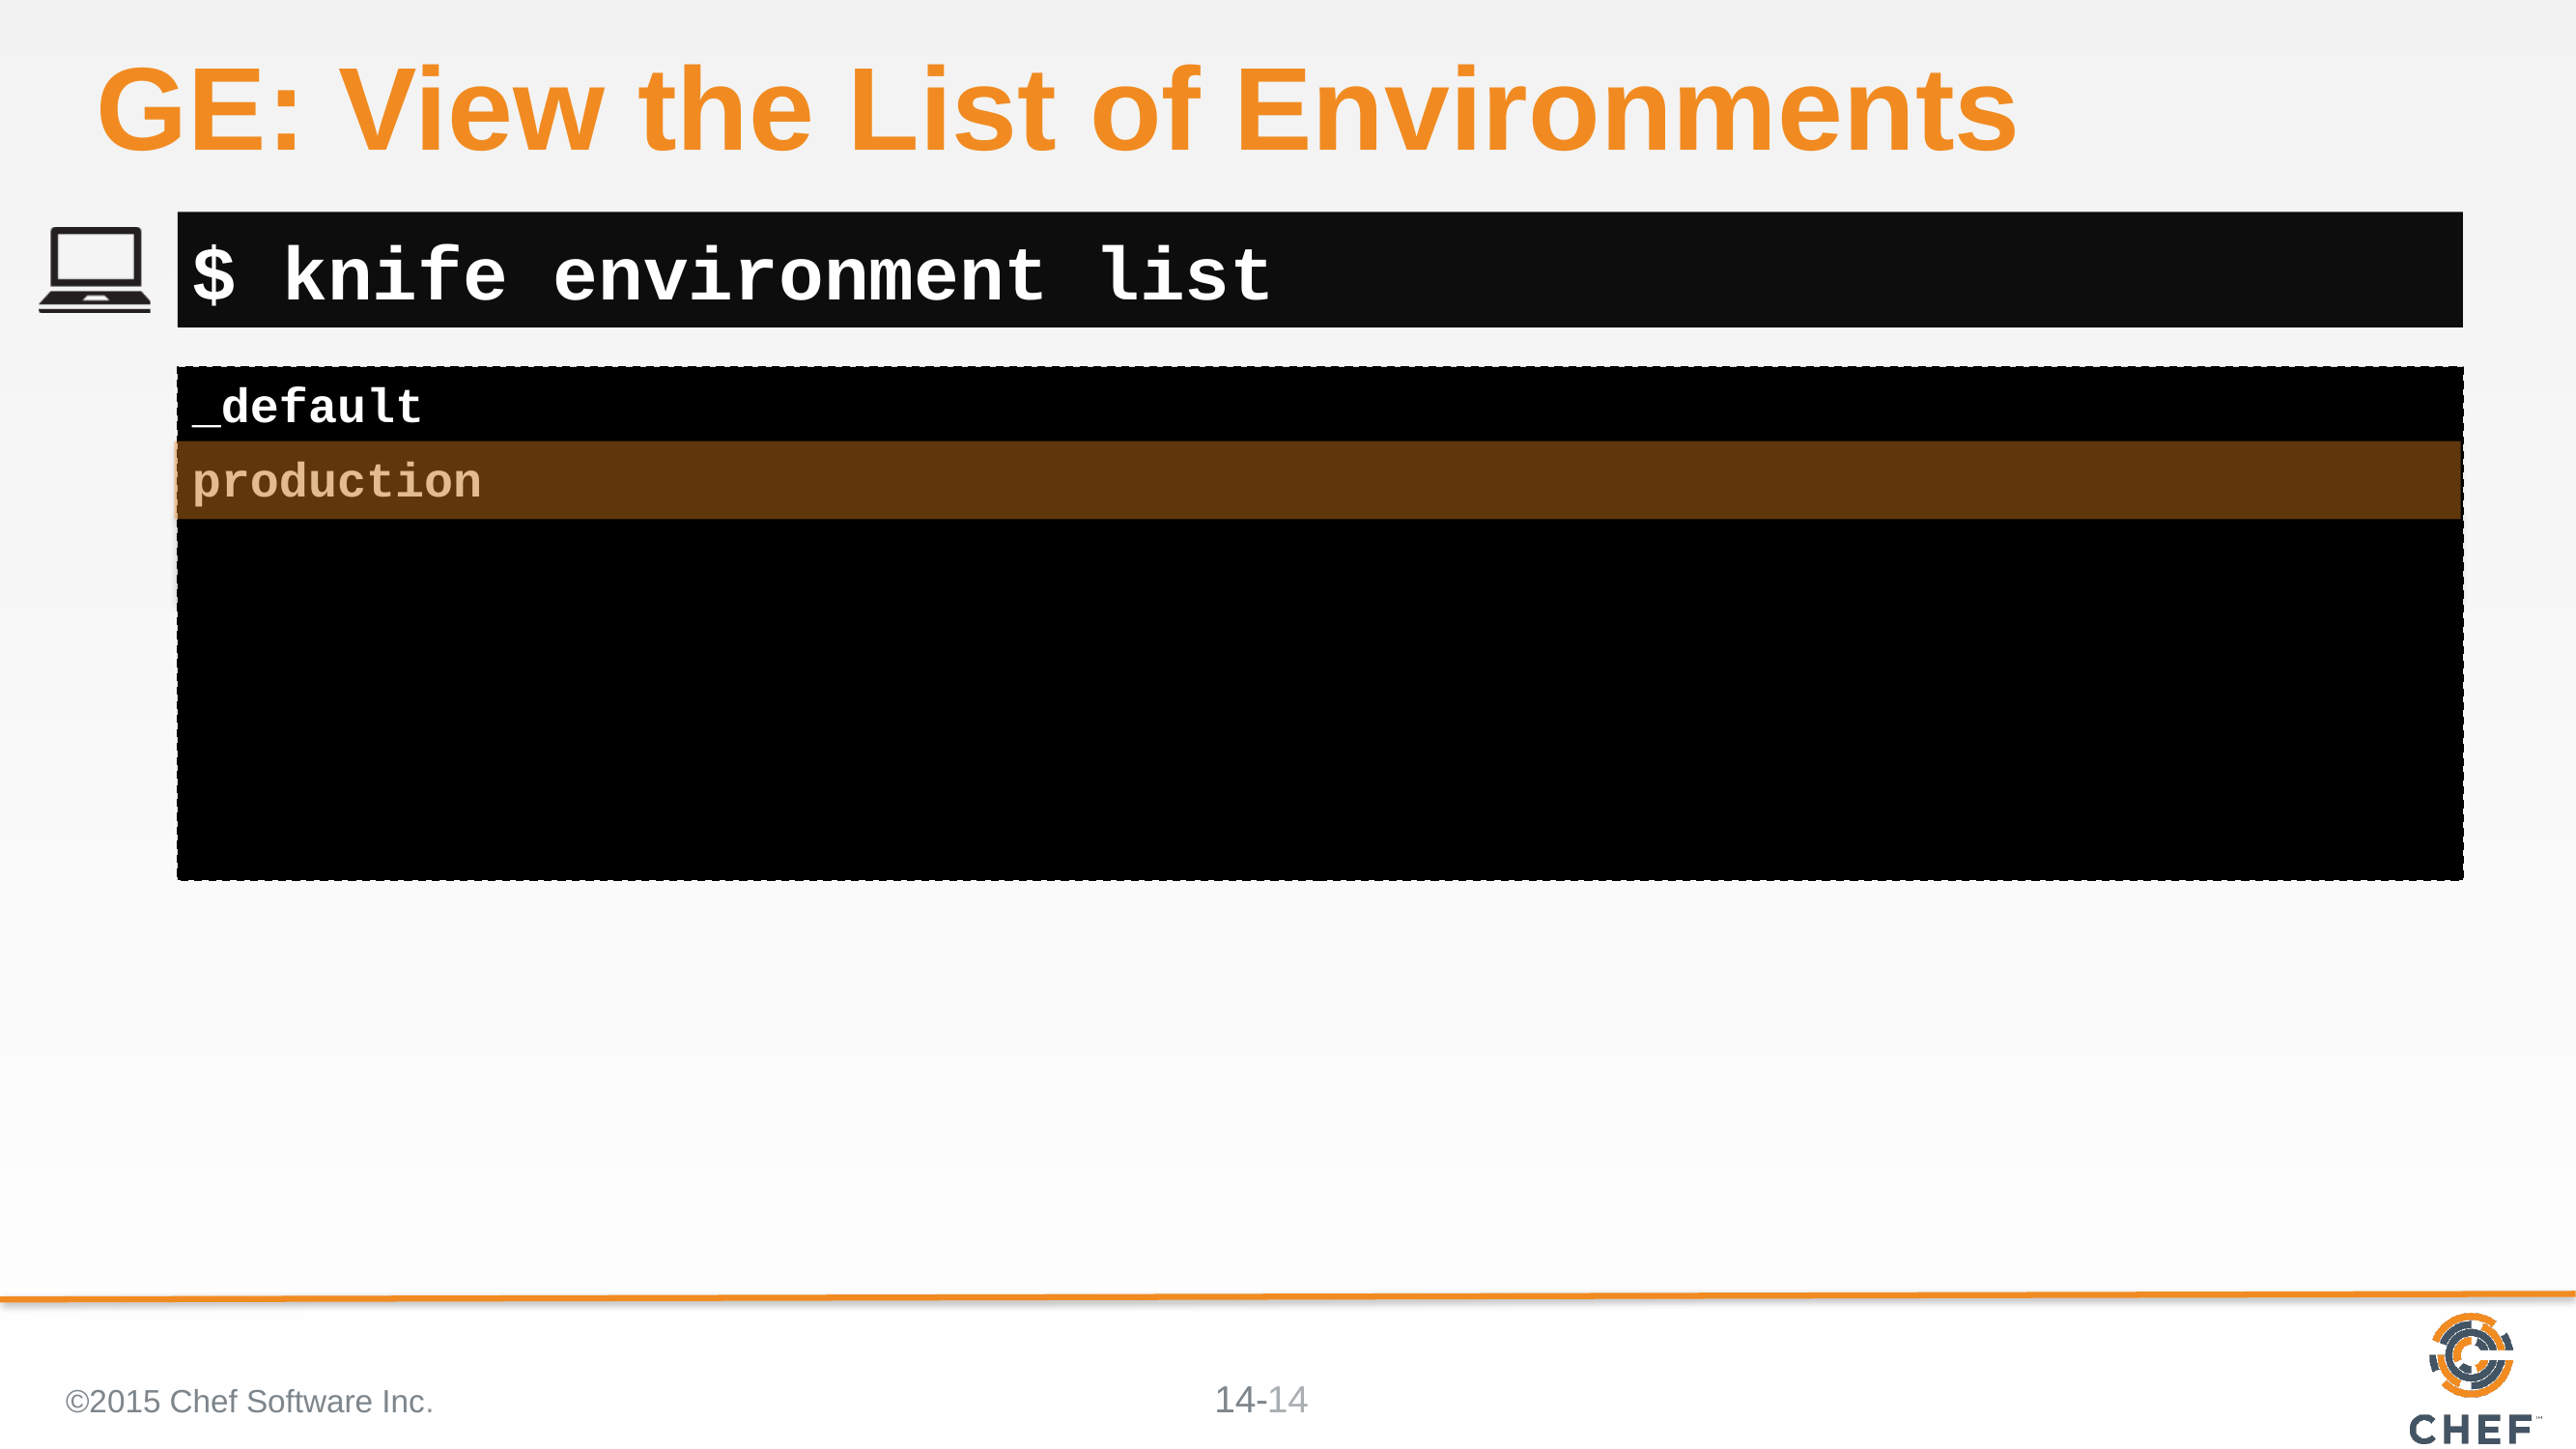

# GE: View the List of Environments
$ knife environment list
_default
production

©2015 Chef Software Inc.
14